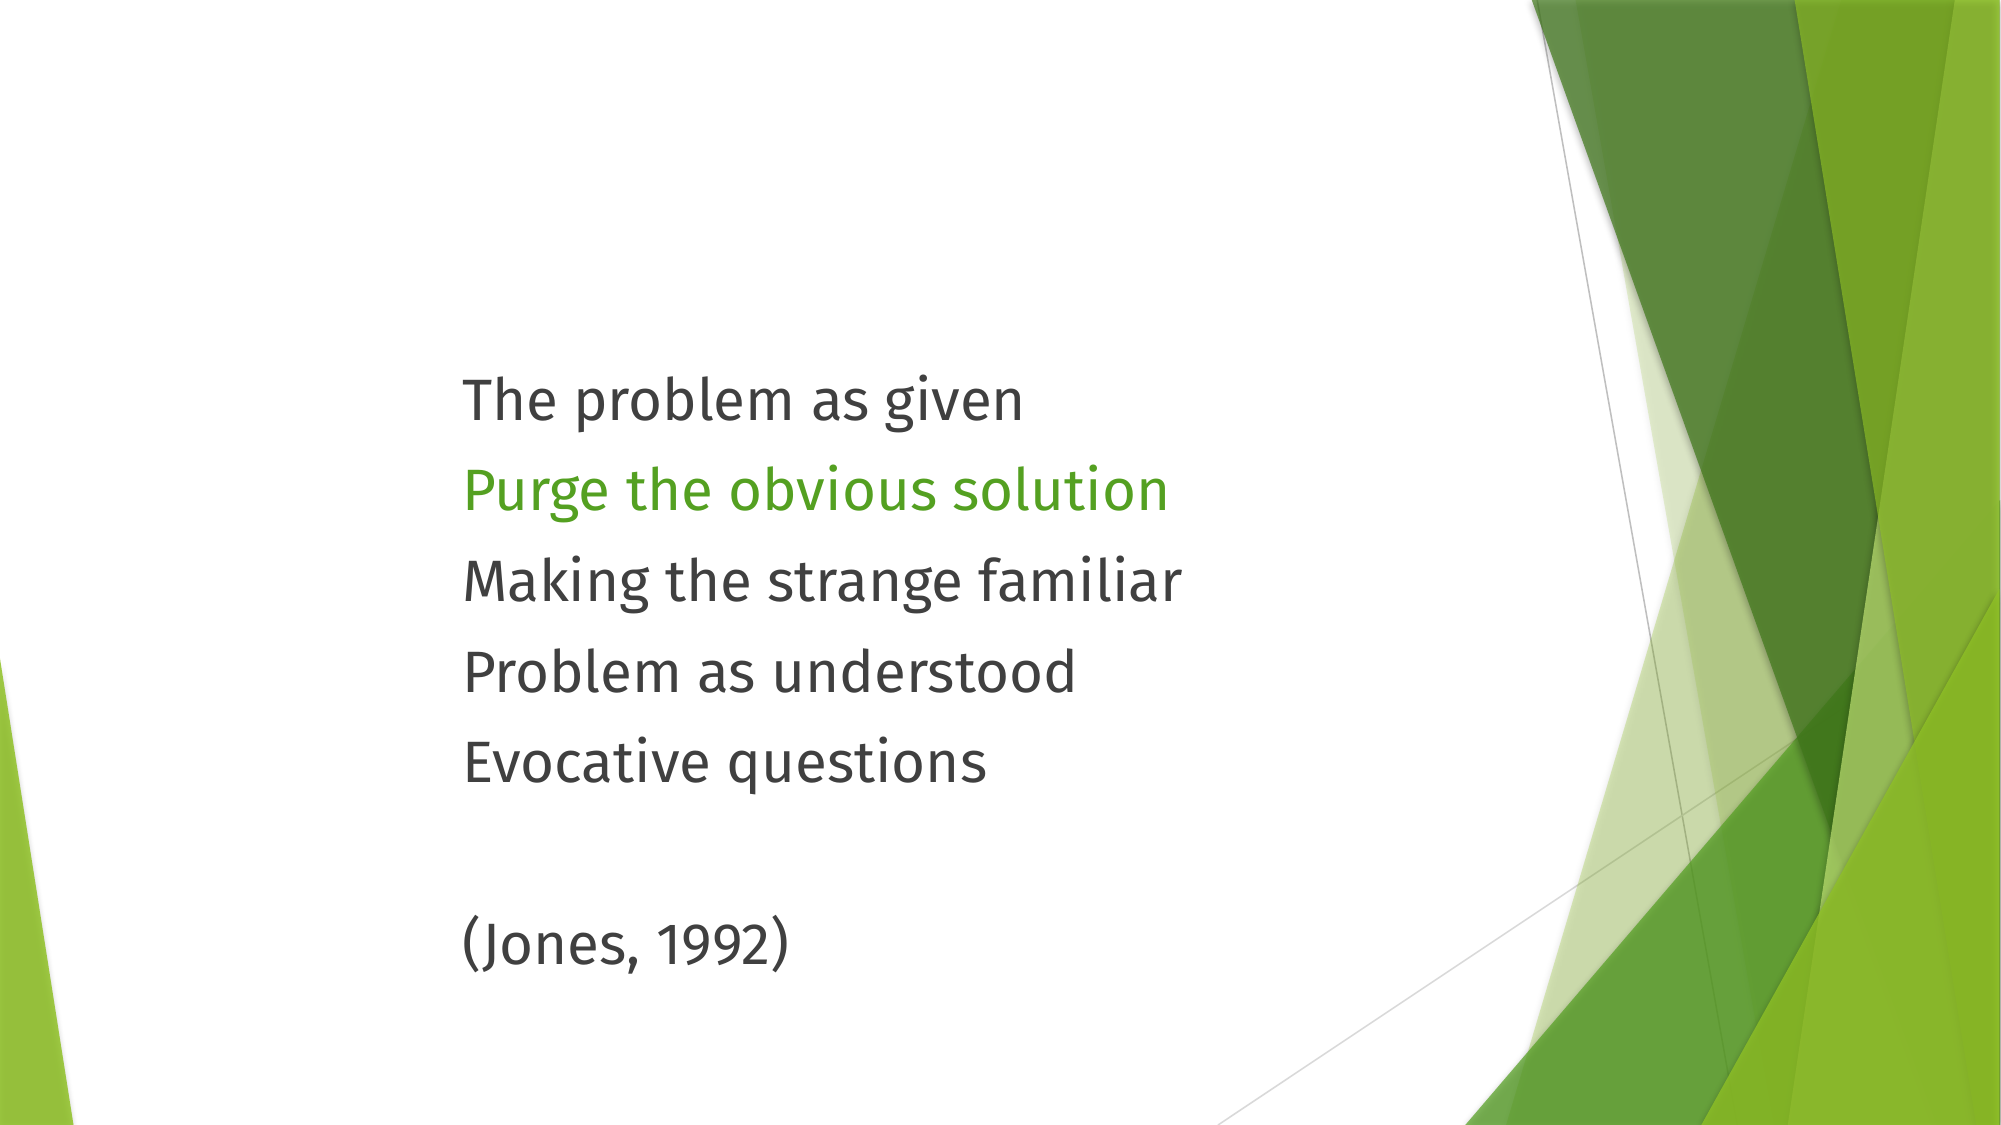

The problem as given
Purge the obvious solution
Making the strange familiar
Problem as understood
Evocative questions

(Jones, 1992)